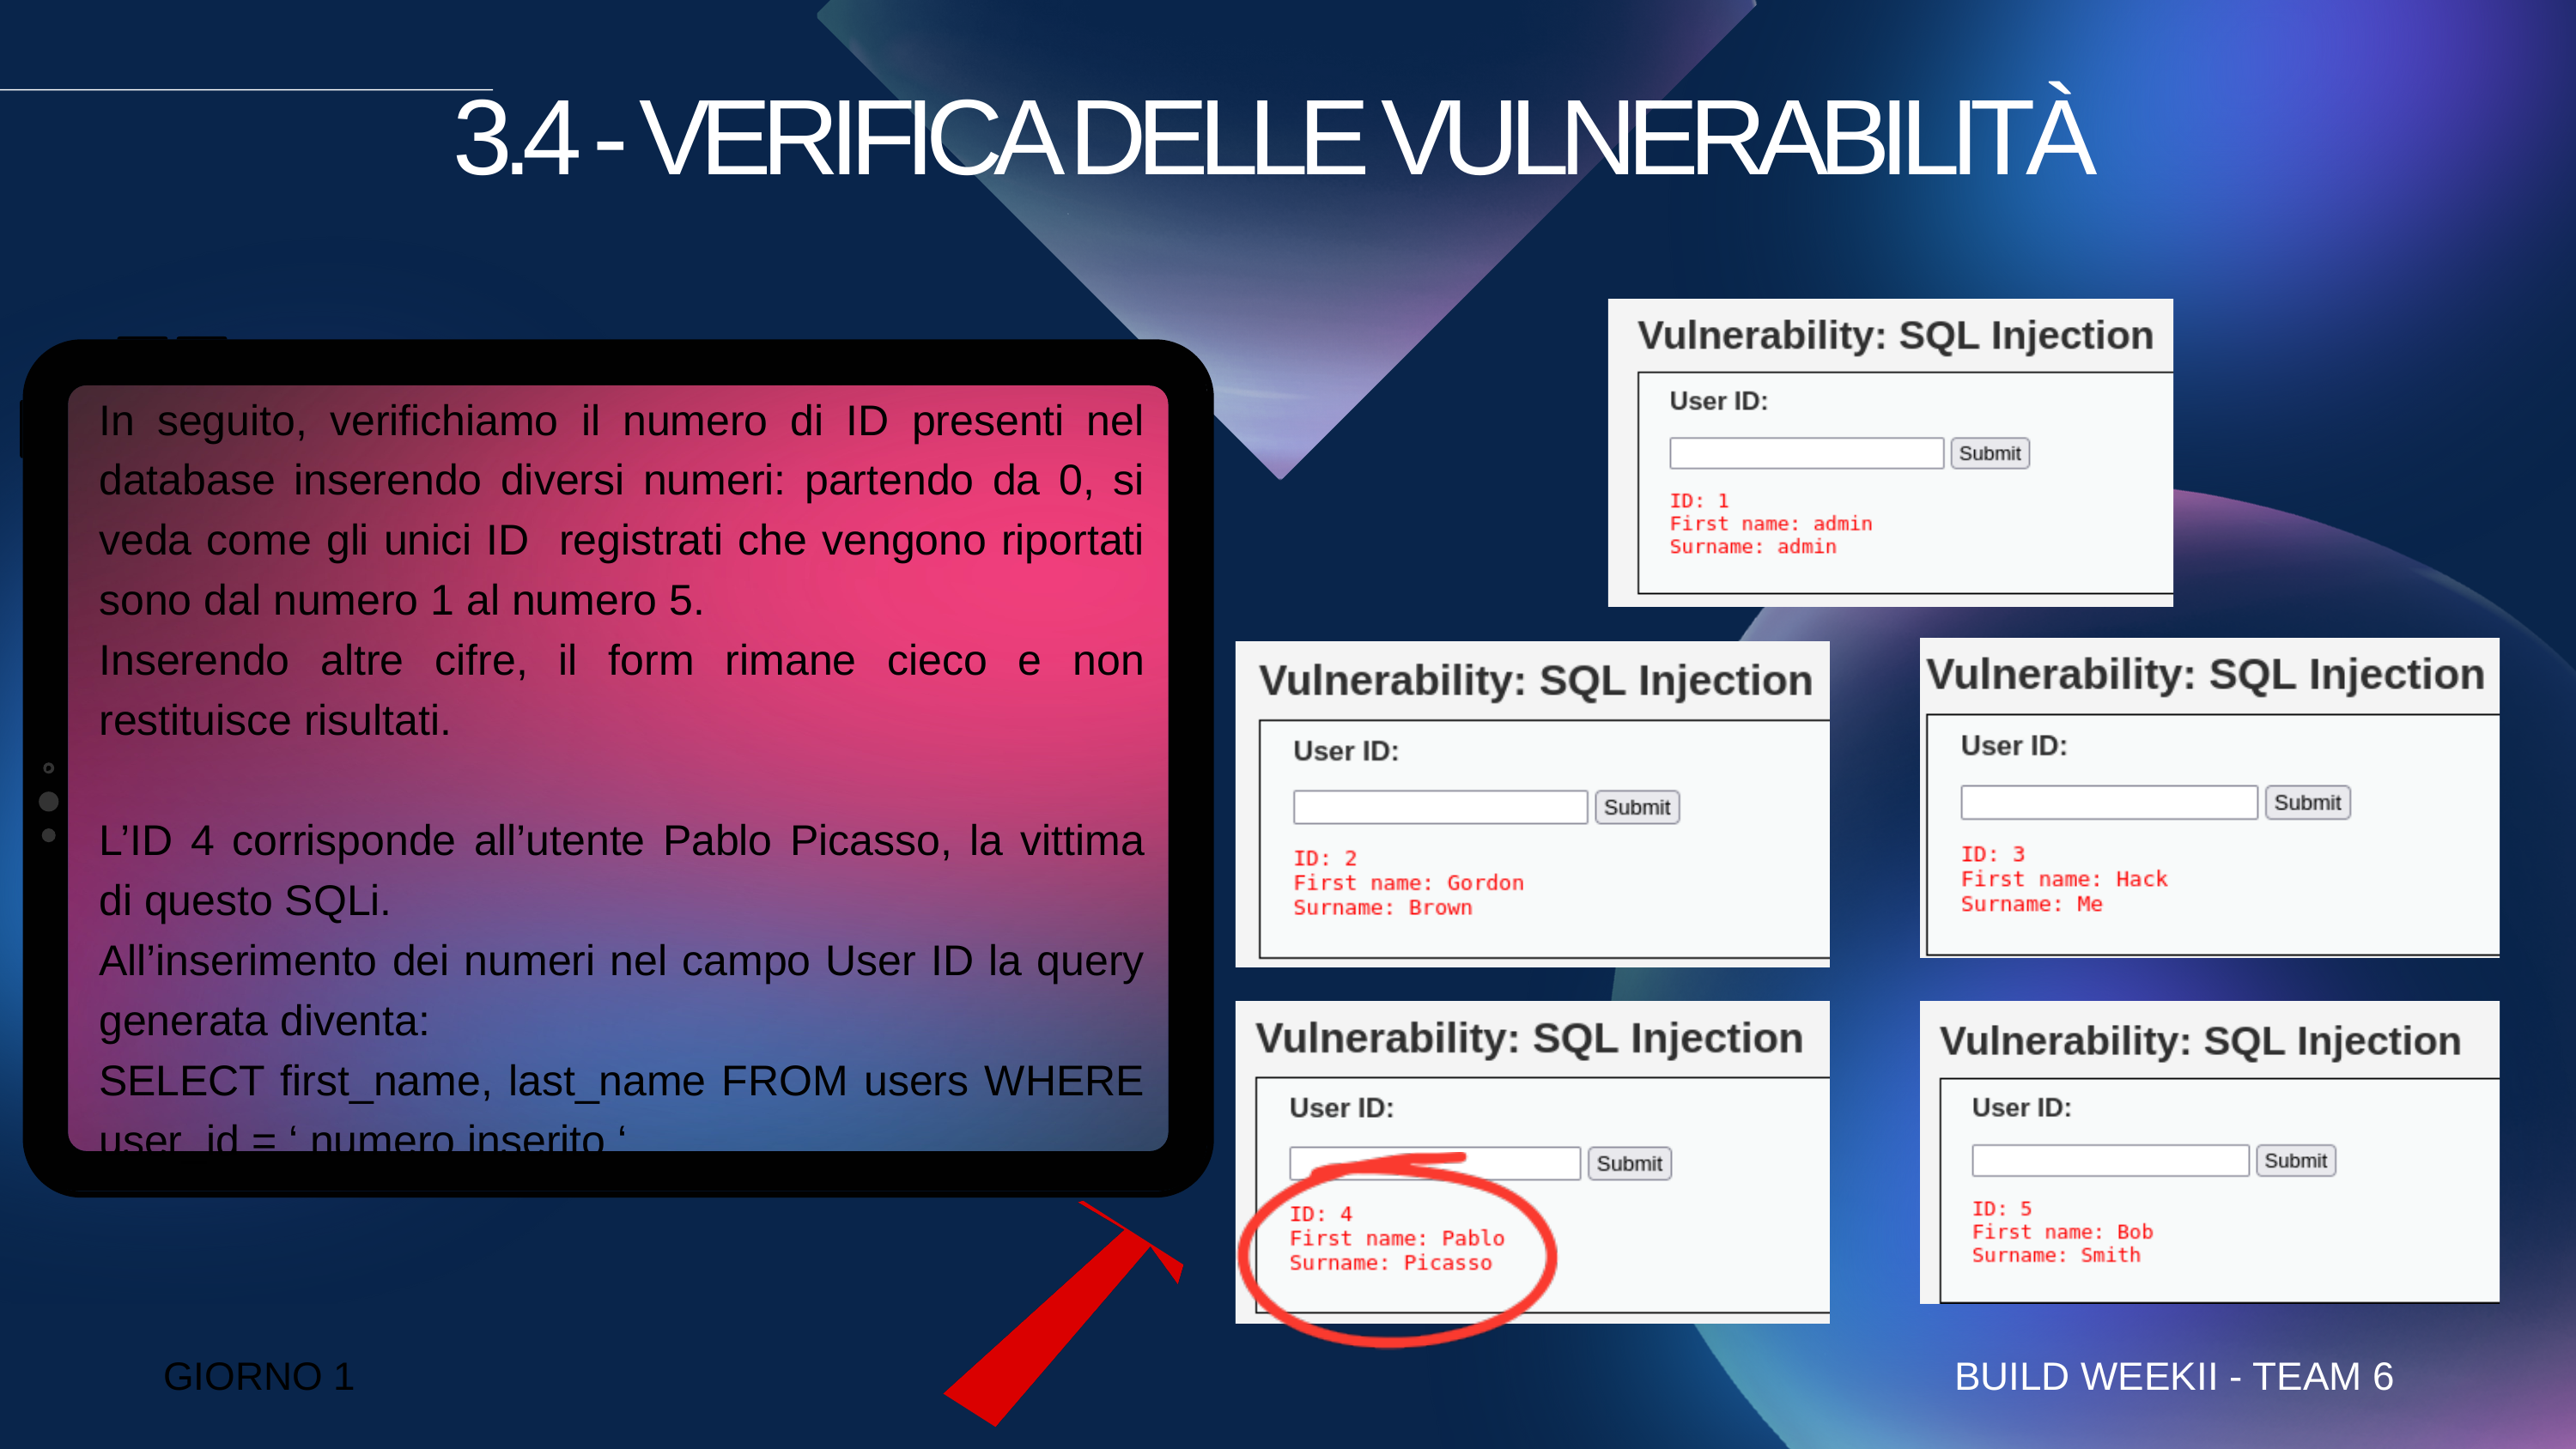

3.4 - VERIFICA DELLE VULNERABILITÀ

In seguito, verifichiamo il numero di ID presenti nel database inserendo diversi numeri: partendo da 0, si veda come gli unici ID  registrati che vengono riportati sono dal numero 1 al numero 5.
Inserendo altre cifre, il form rimane cieco e non restituisce risultati.

L’ID 4 corrisponde all’utente Pablo Picasso, la vittima di questo SQLi.
All’inserimento dei numeri nel campo User ID la query generata diventa:
SELECT first_name, last_name FROM users WHERE user_id = ‘ numero inserito ‘

GIORNO 1
BUILD WEEKII - TEAM 6